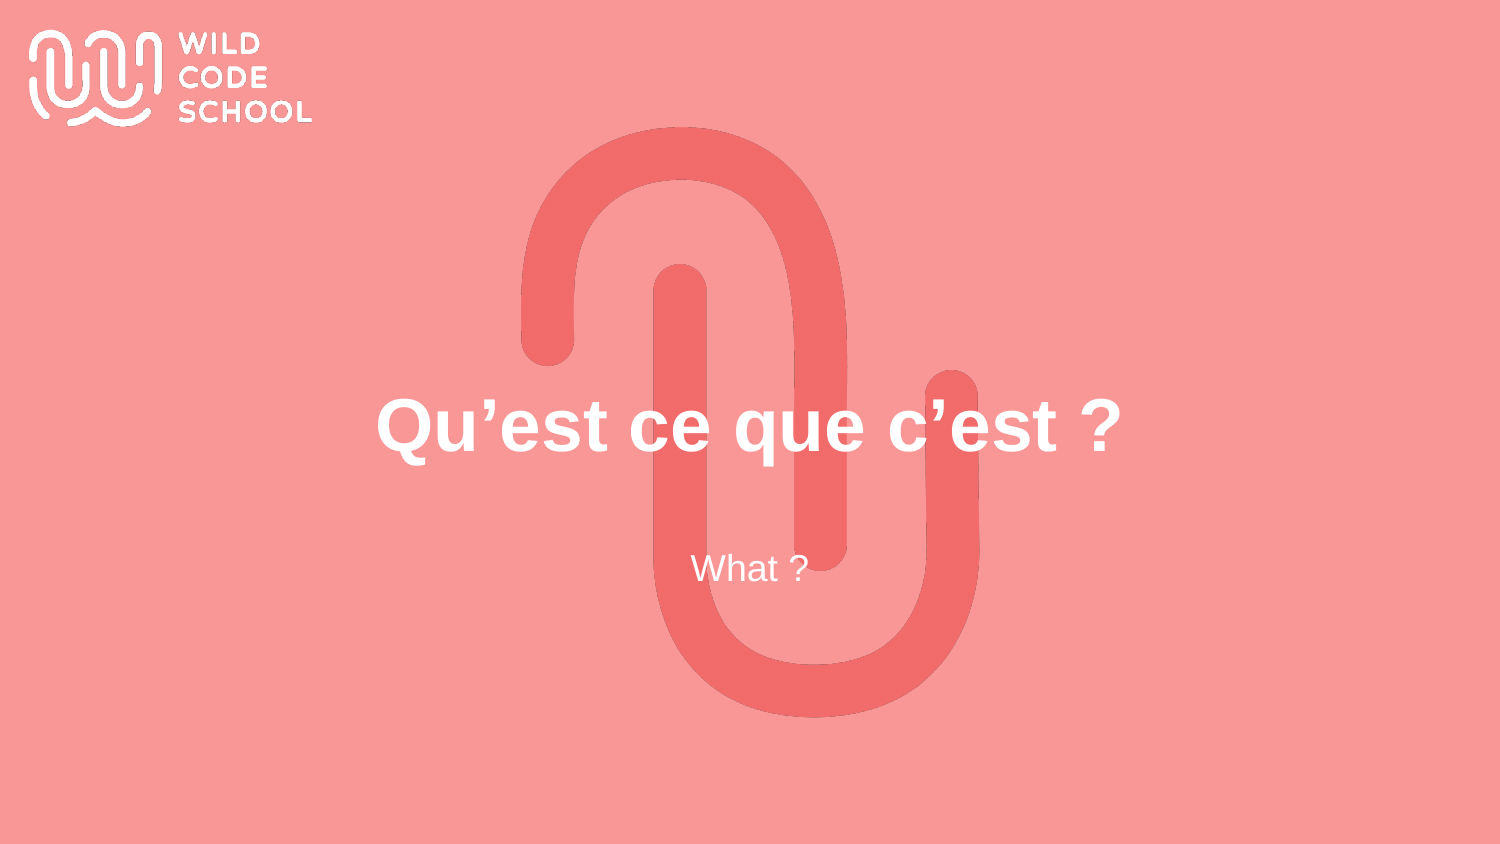

# Qu’est ce que c’est ?
What ?